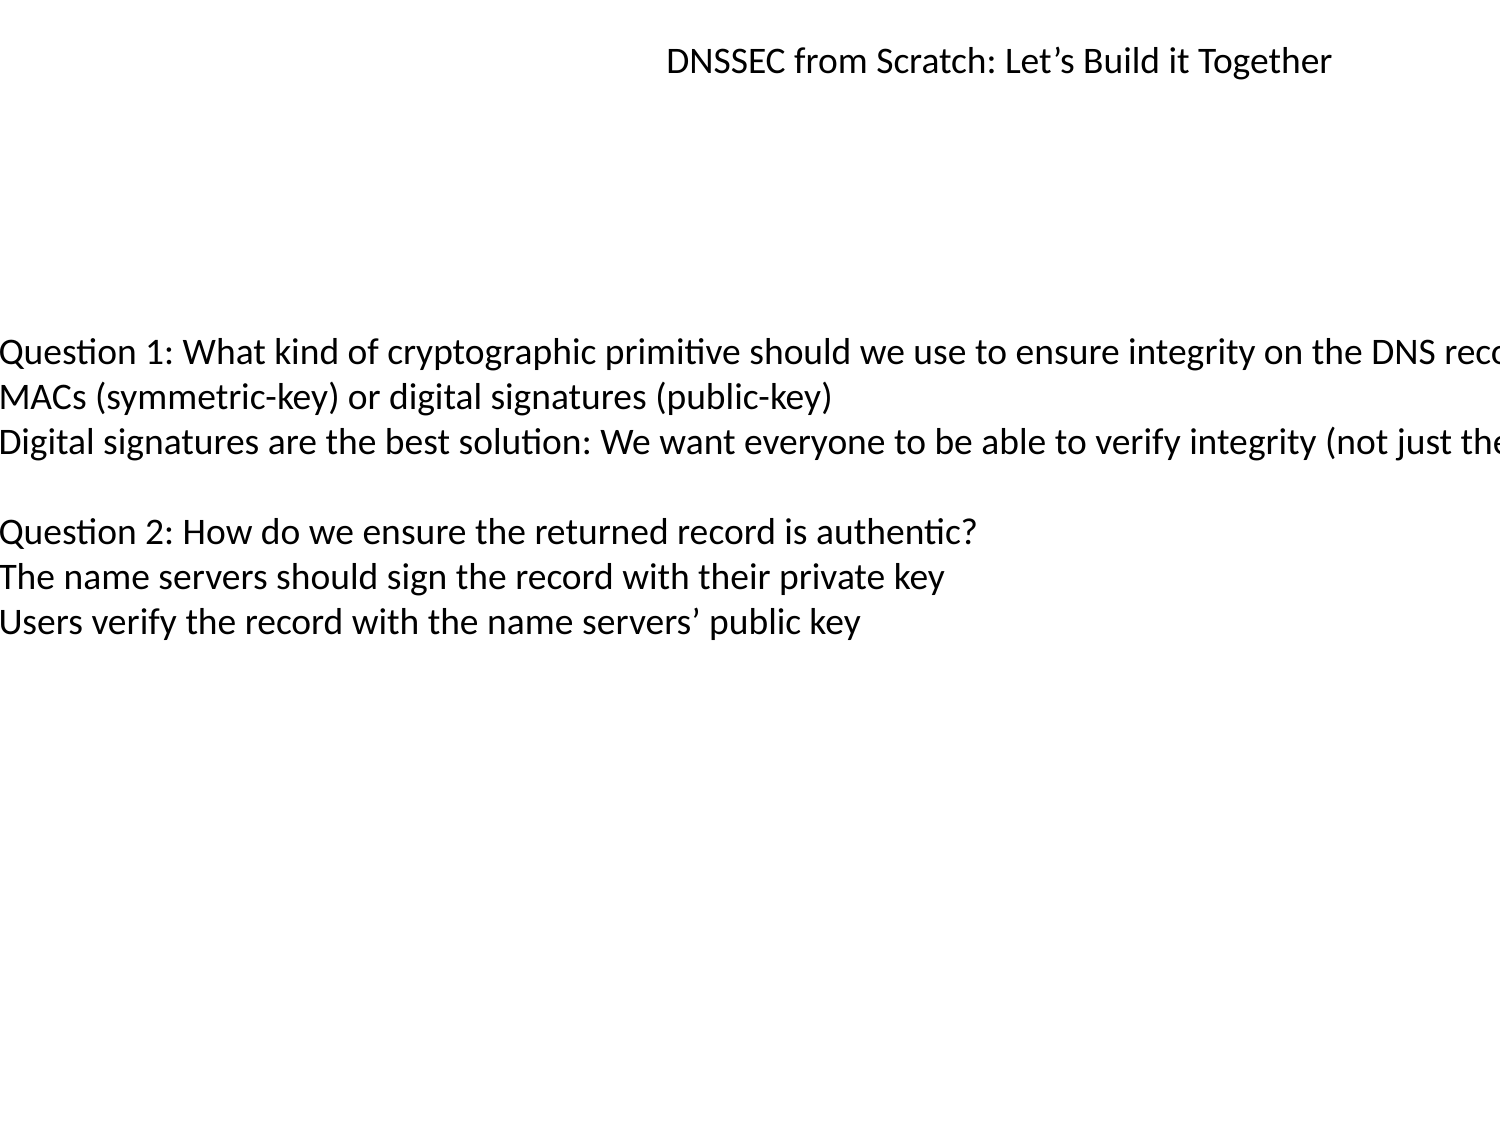

DNSSEC from Scratch: Let’s Build it Together
Question 1: What kind of cryptographic primitive should we use to ensure integrity on the DNS records?
MACs (symmetric-key) or digital signatures (public-key)
Digital signatures are the best solution: We want everyone to be able to verify integrity (not just the people with the symmetric key)

Question 2: How do we ensure the returned record is authentic?
The name servers should sign the record with their private key
Users verify the record with the name servers’ public key